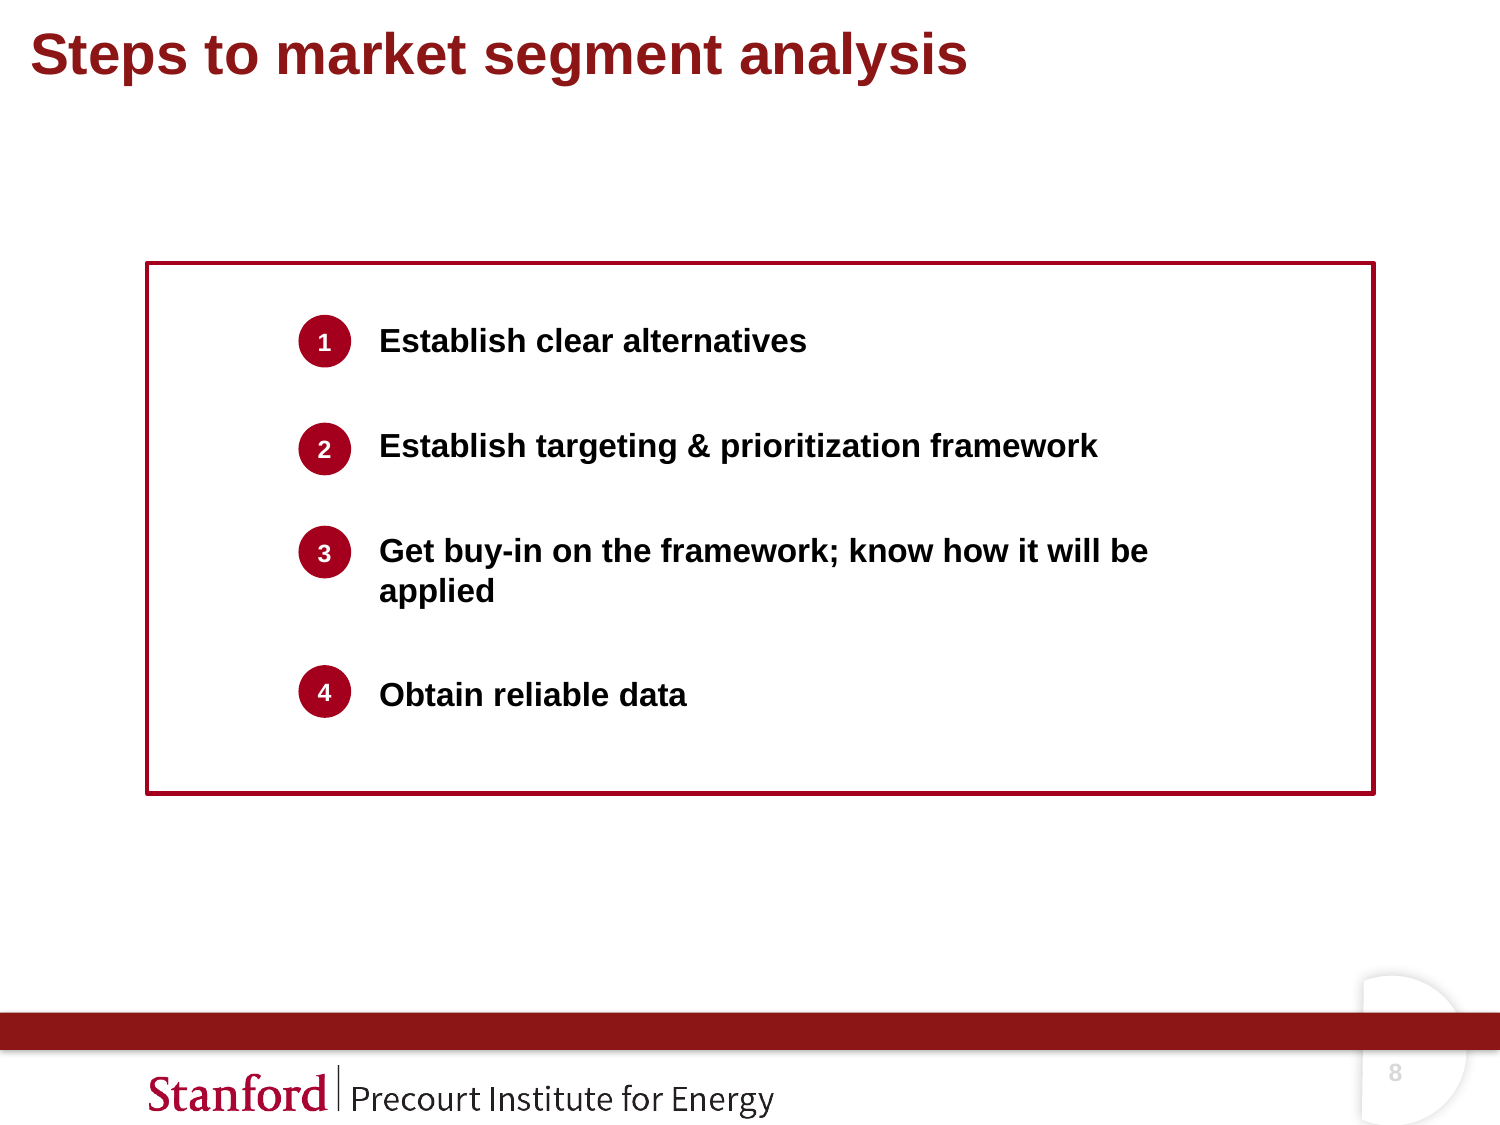

# Steps to market segment analysis

Establish clear alternatives

Establish targeting & prioritization framework

Get buy-in on the framework; know how it will be applied

Obtain reliable data

1
2
3
4
8